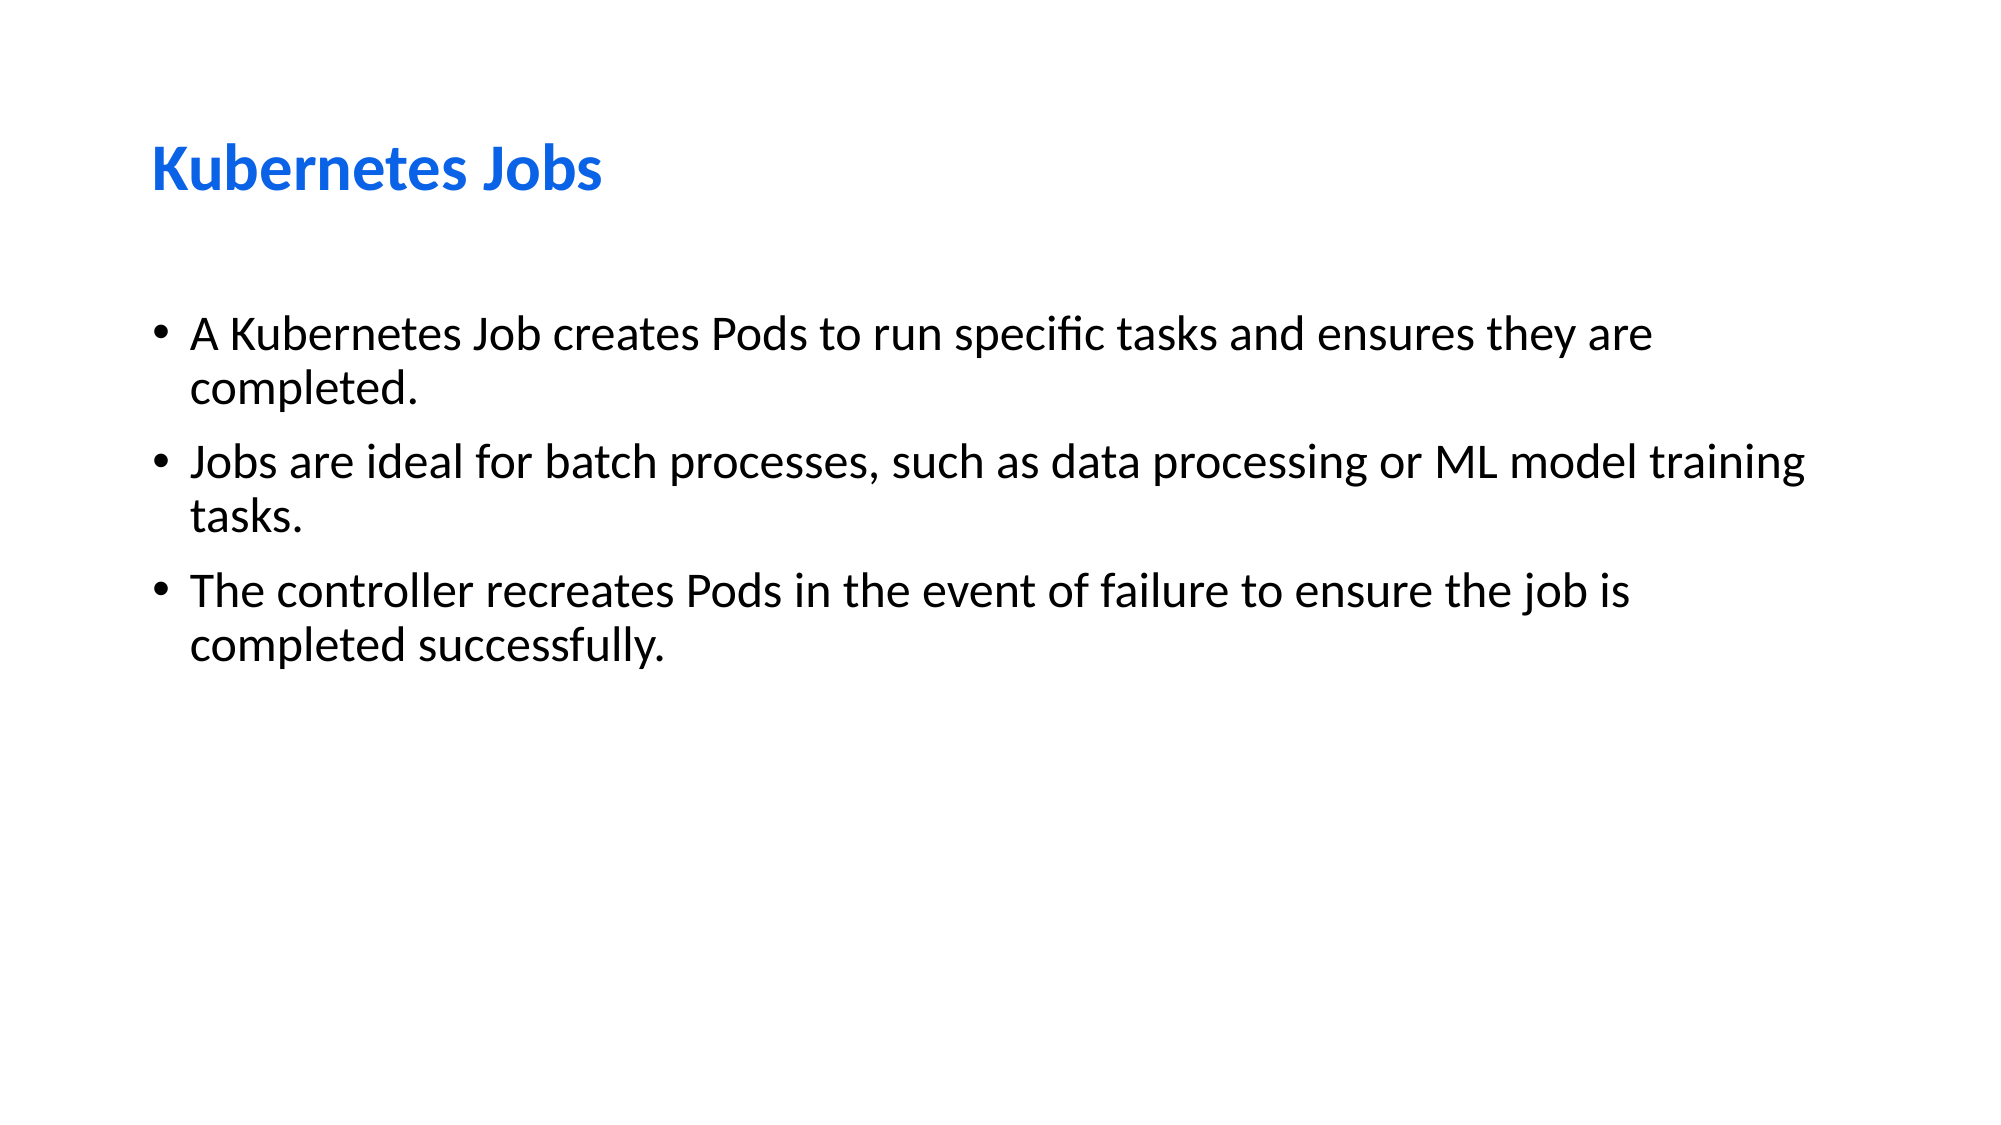

# Kubernetes Jobs
A Kubernetes Job creates Pods to run specific tasks and ensures they are completed.
Jobs are ideal for batch processes, such as data processing or ML model training tasks.
The controller recreates Pods in the event of failure to ensure the job is completed successfully.